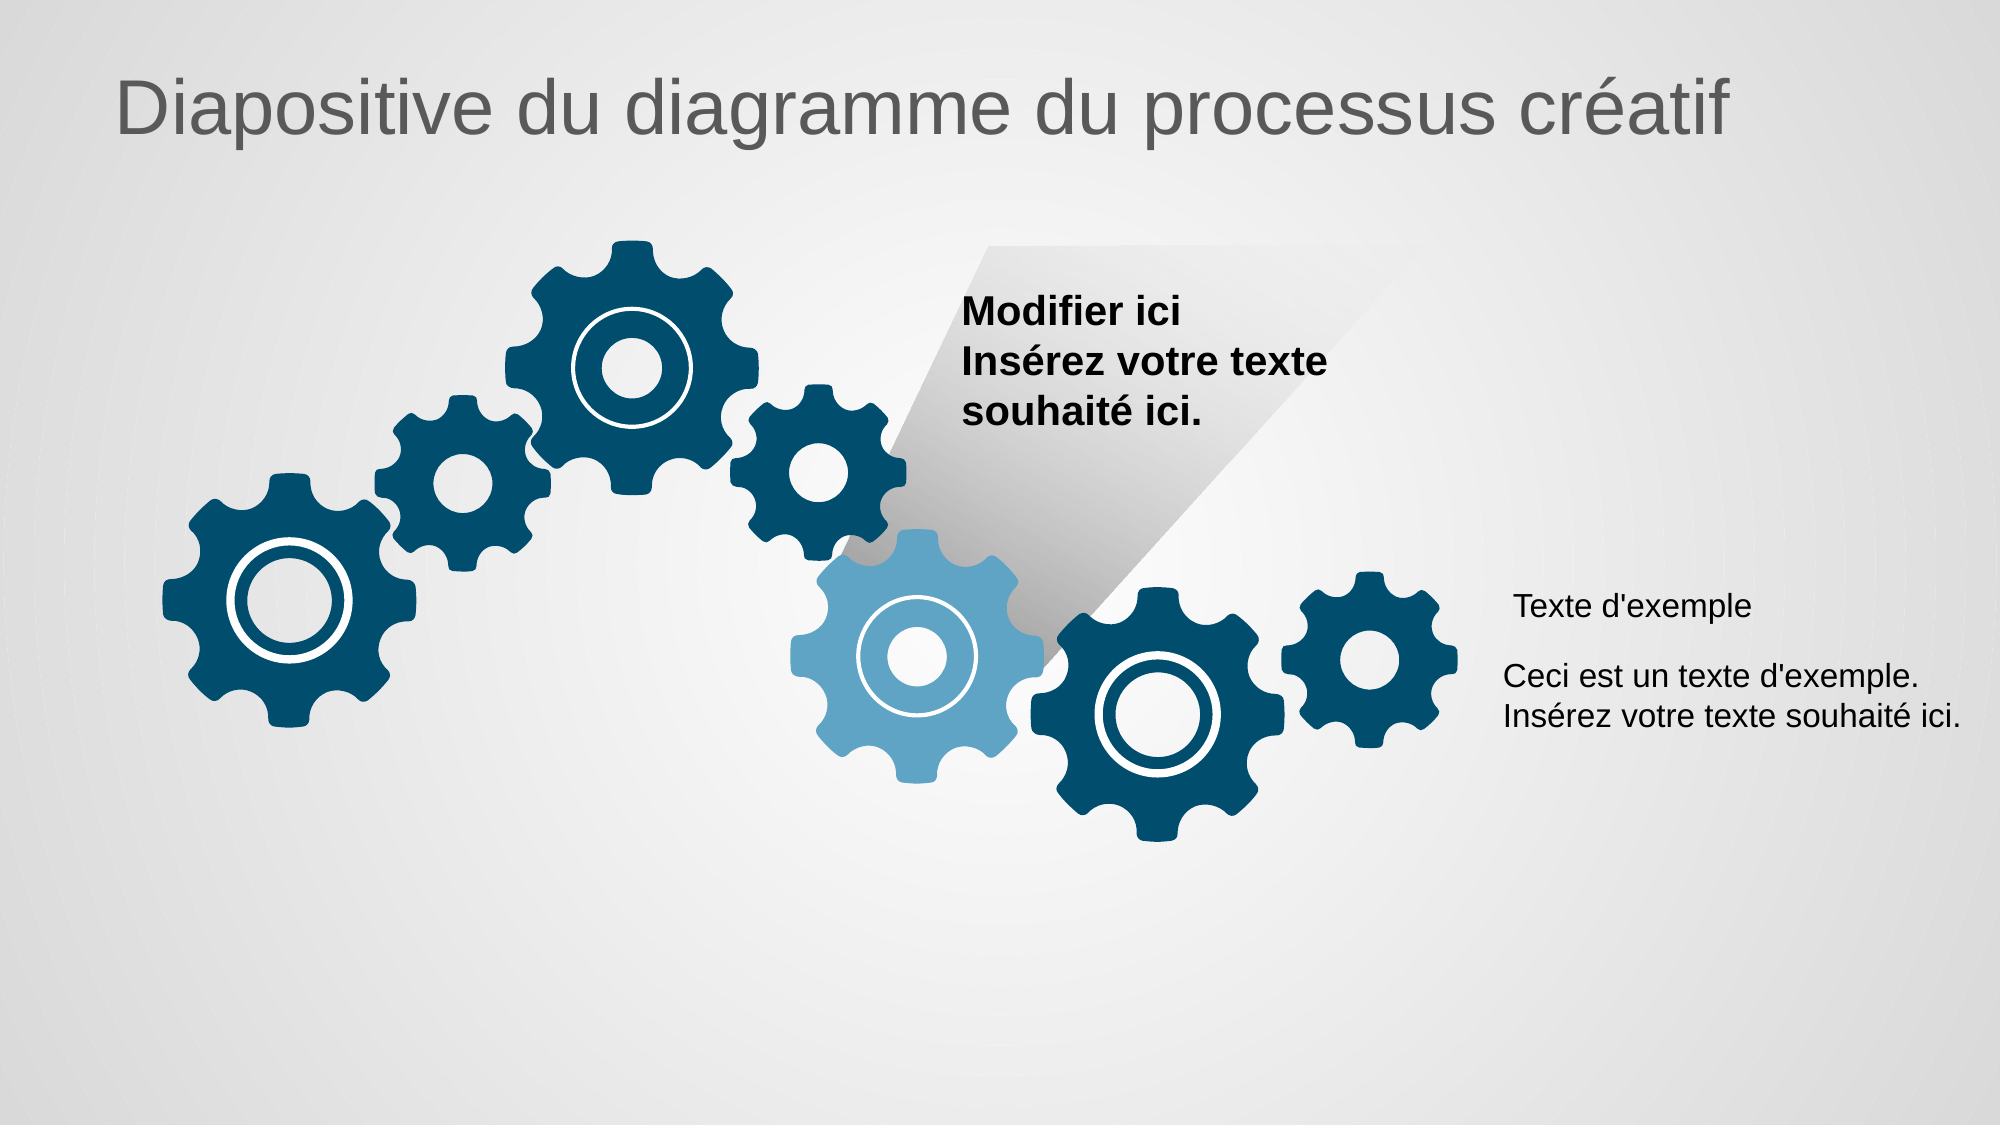

# Diapositive du diagramme du processus créatif

Modifier ici
Insérez votre texte
souhaité ici.

Texte d'exemple
Ceci est un texte d'exemple.
Insérez votre texte souhaité ici.